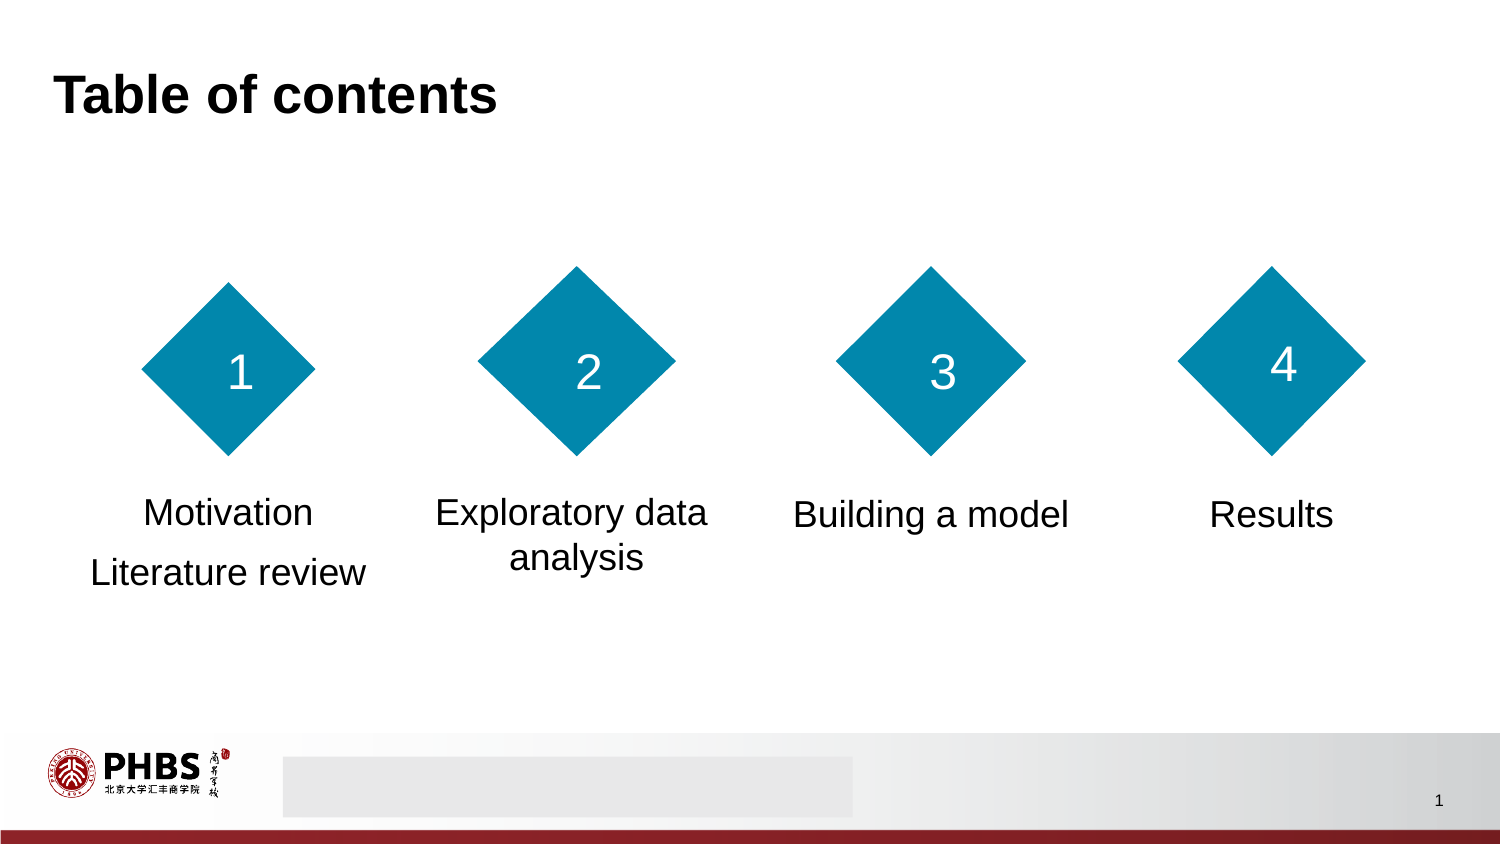

Table of contents

4
1
2
3
Motivation
Exploratory data
analysis
Building a model
Results
Literature review

1